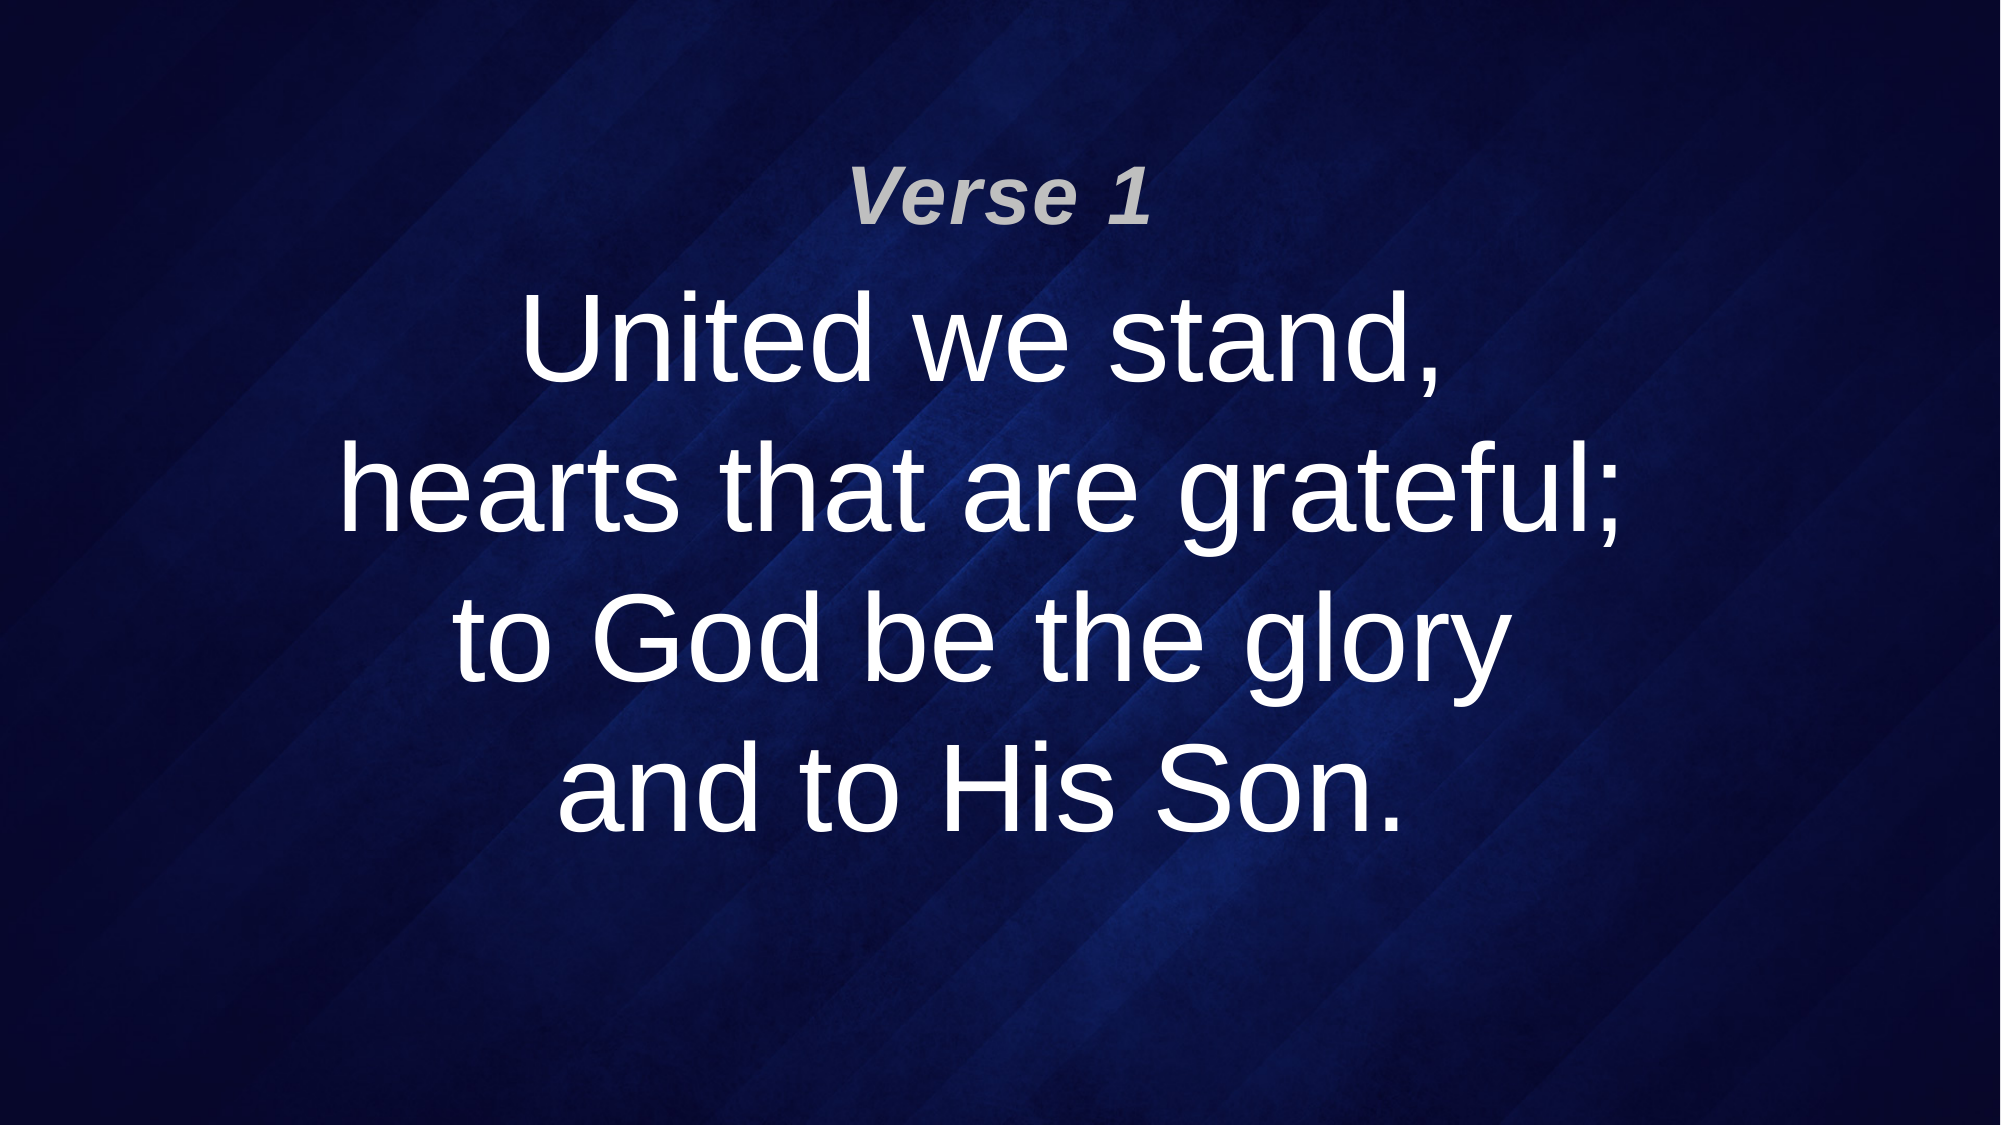

Verse 1
# United we stand, hearts that are grateful; to God be the glory and to His Son.